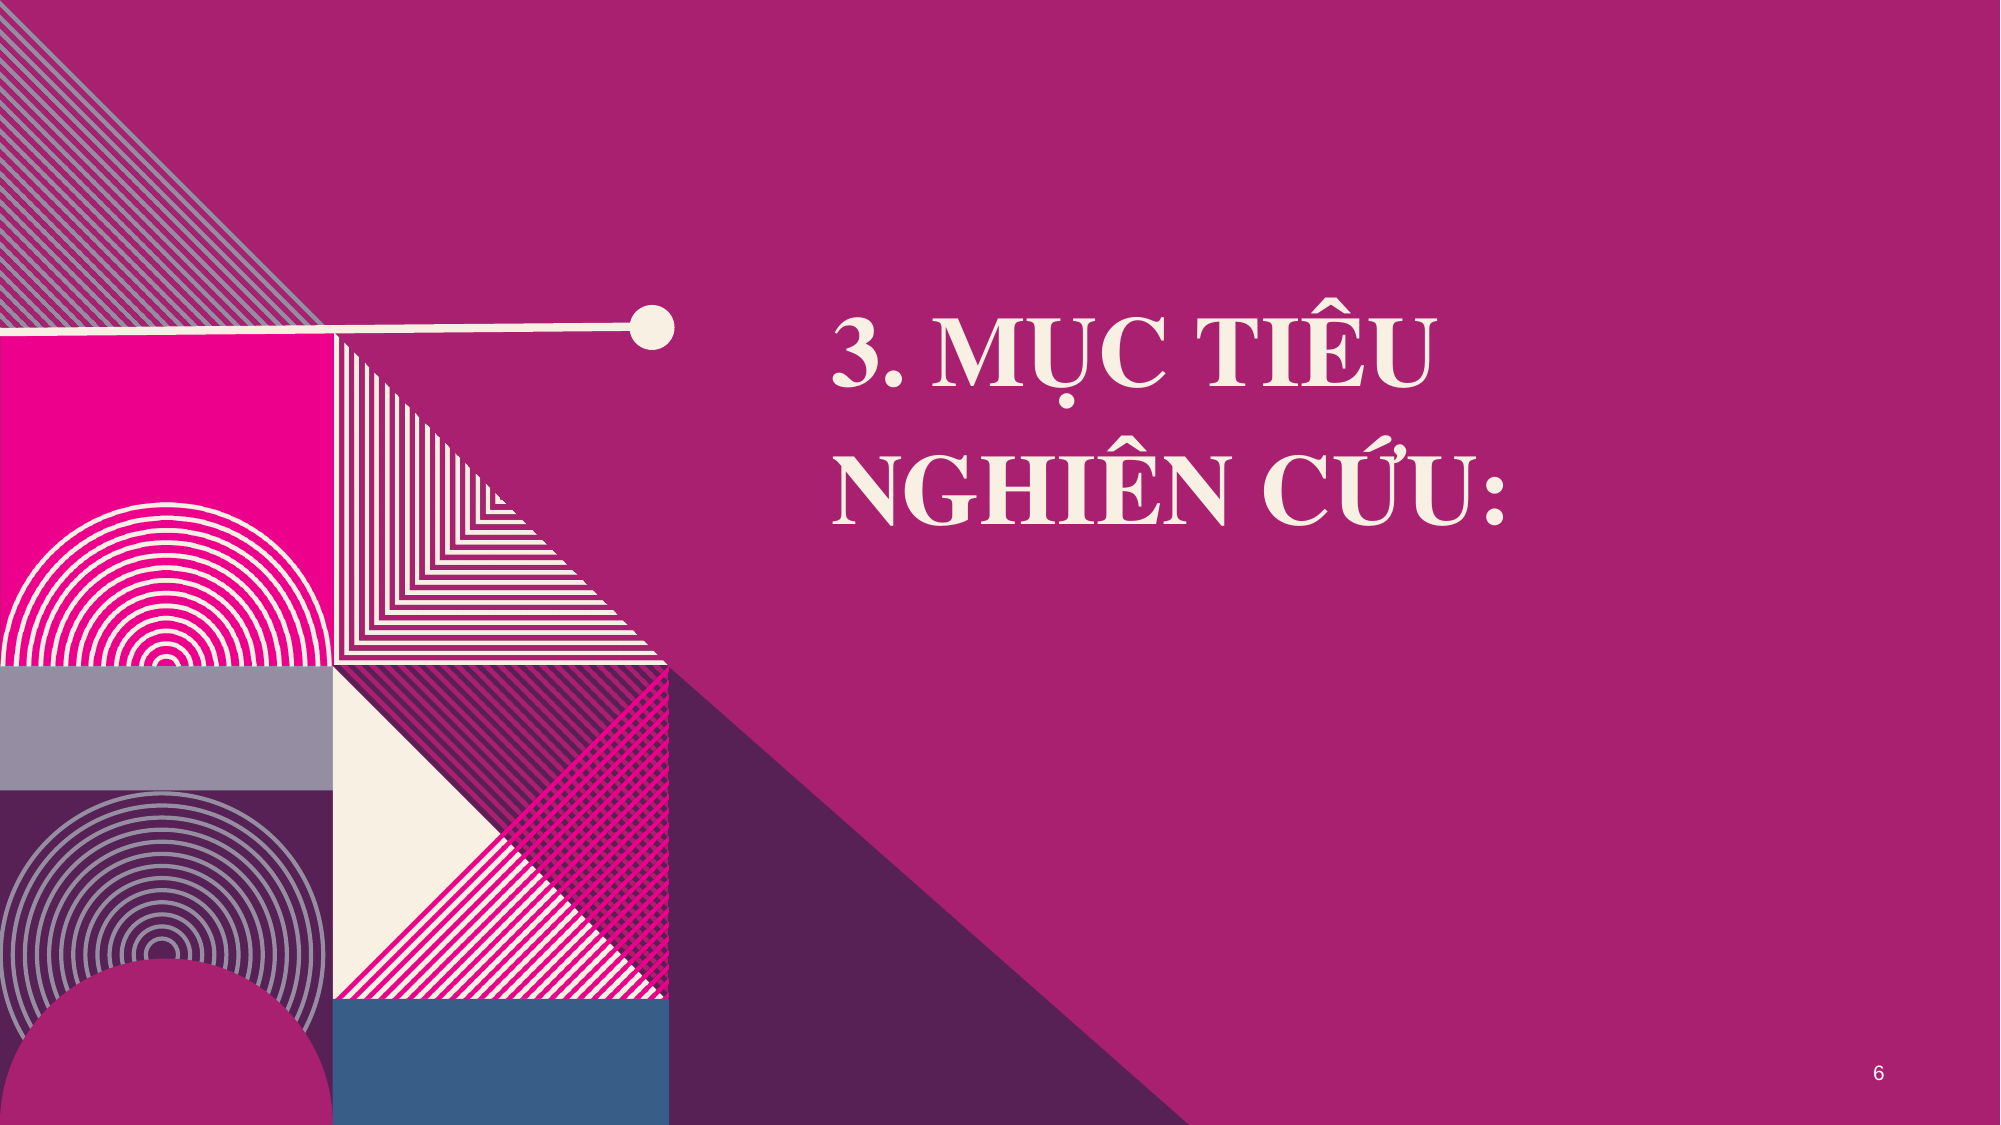

# 3. Mục tiêu nghiên cứu:

6